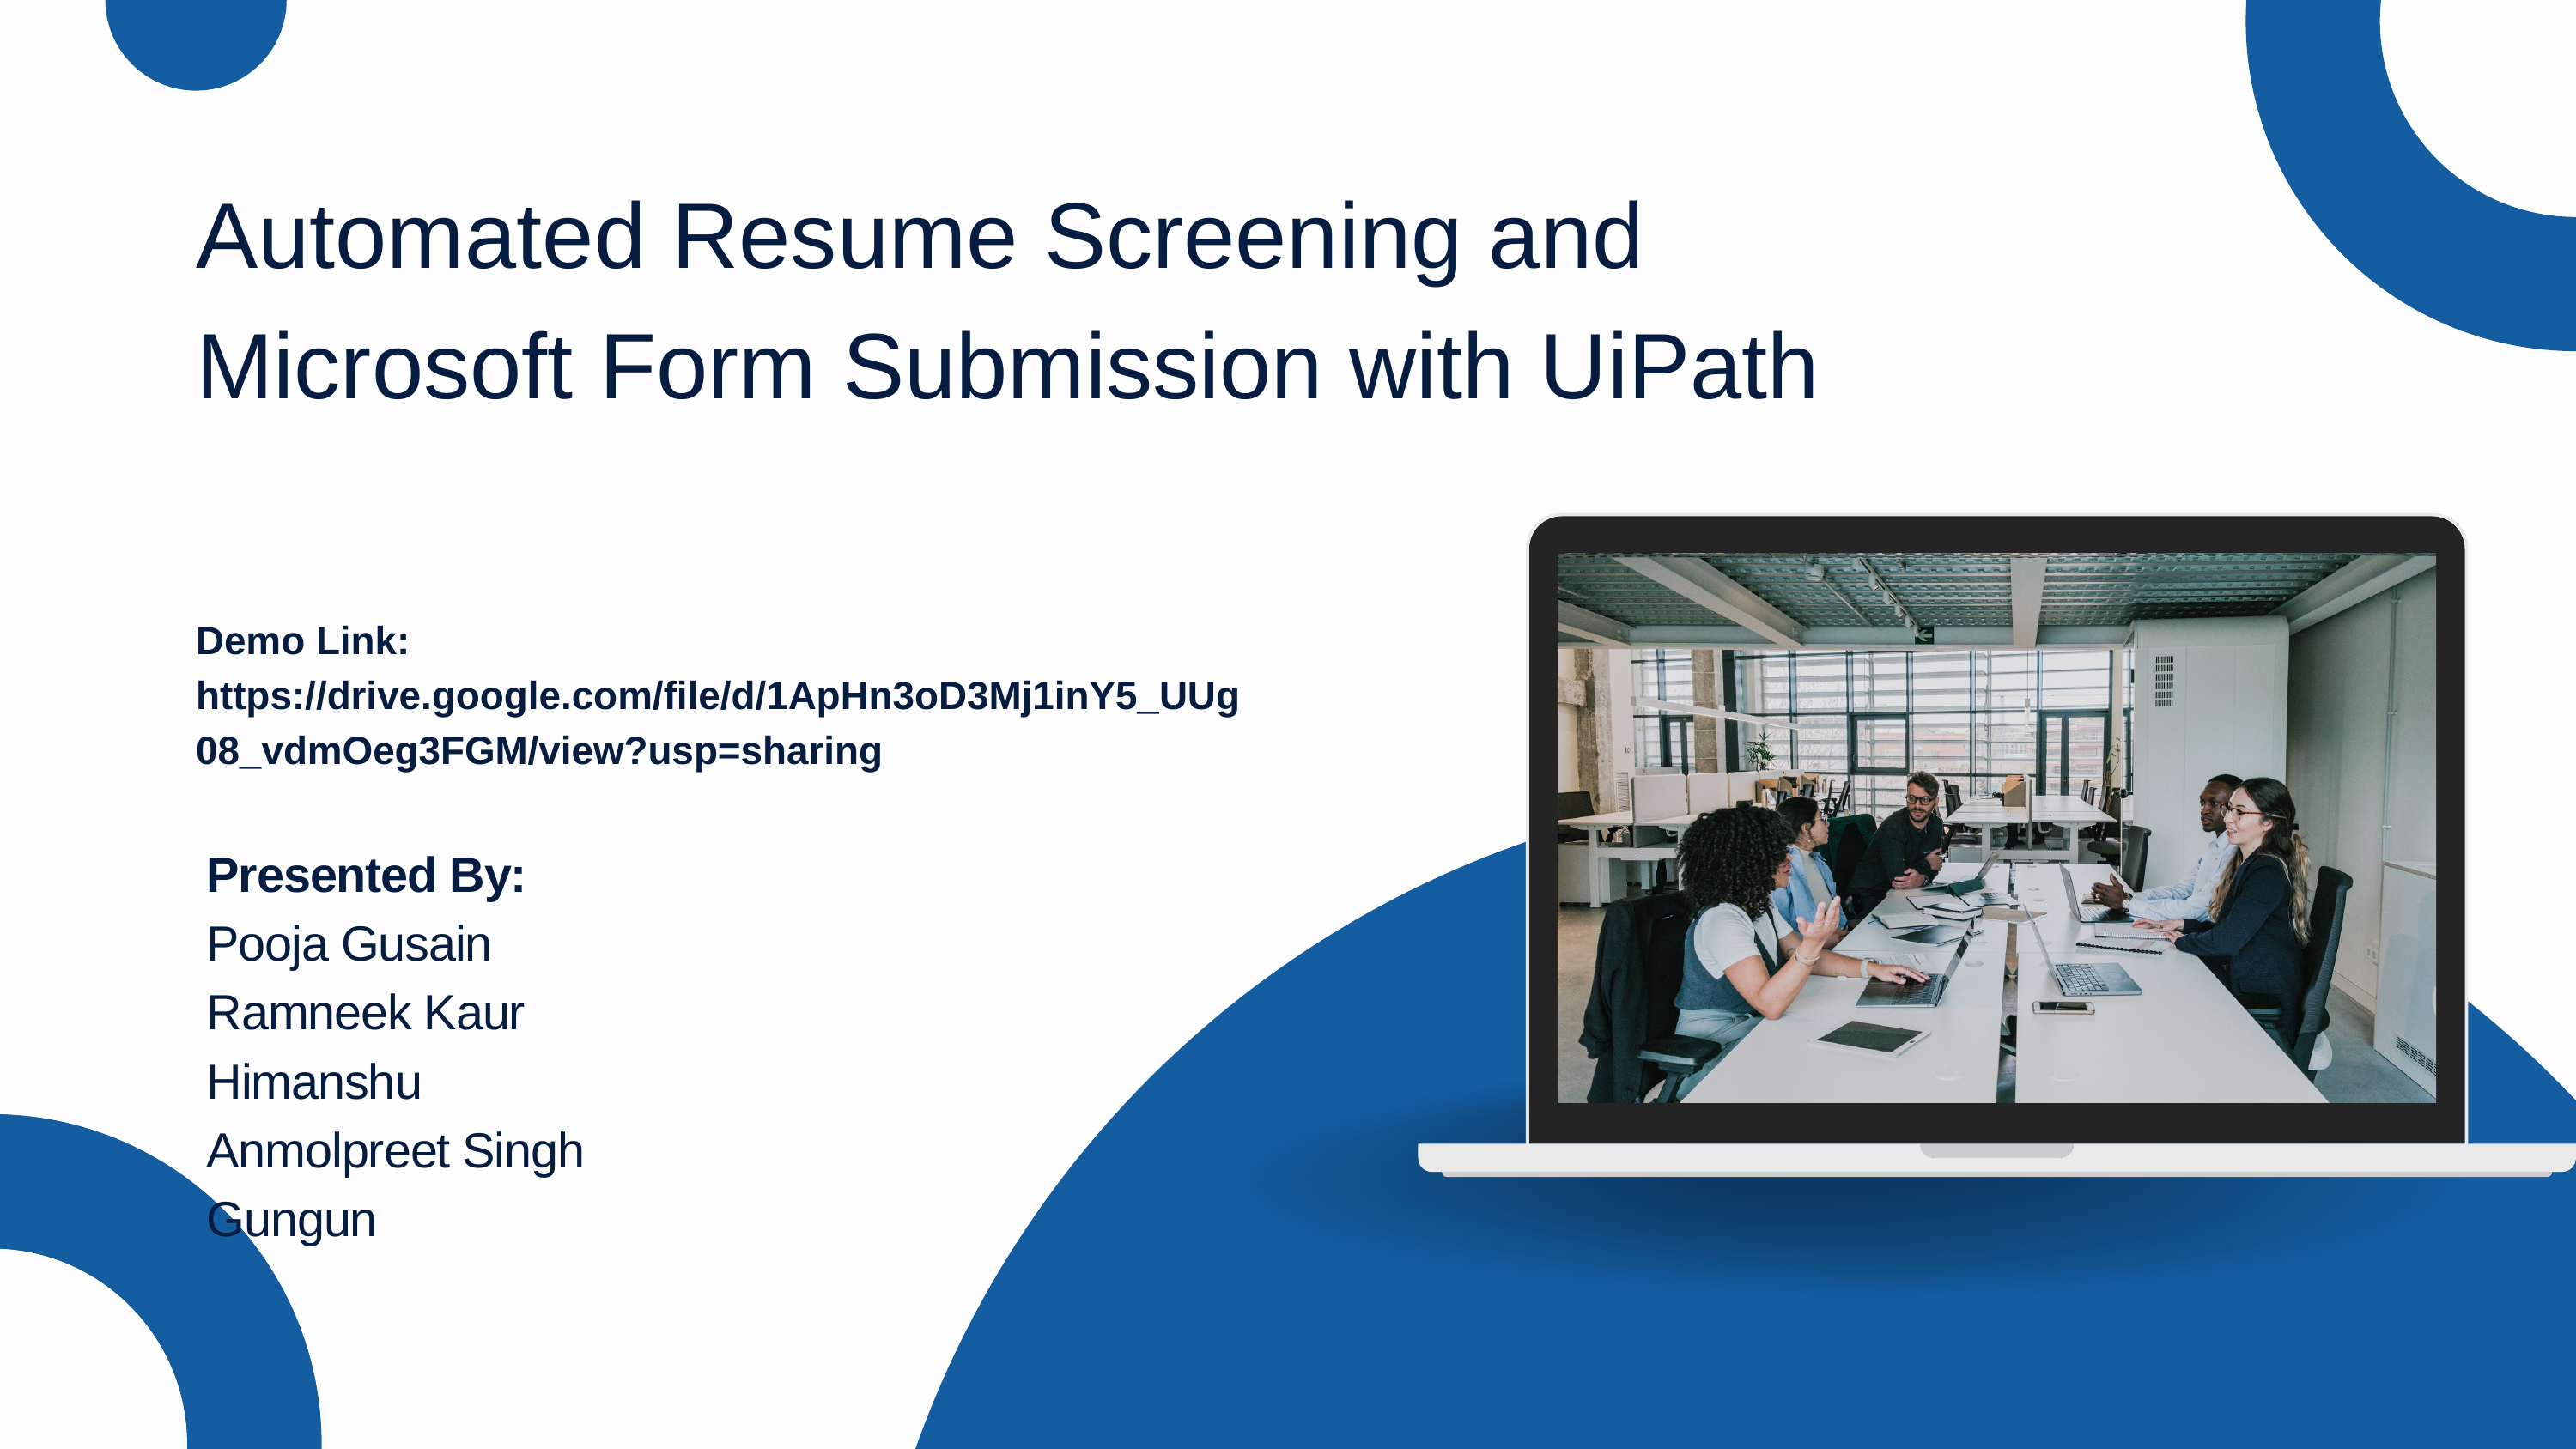

Automated Resume Screening and Microsoft Form Submission with UiPath

Demo Link: https://drive.google.com/file/d/1ApHn3oD3Mj1inY5_UUg08_vdmOeg3FGM/view?usp=sharing

Presented By:
Pooja Gusain
Ramneek Kaur
Himanshu
Anmolpreet Singh
Gungun